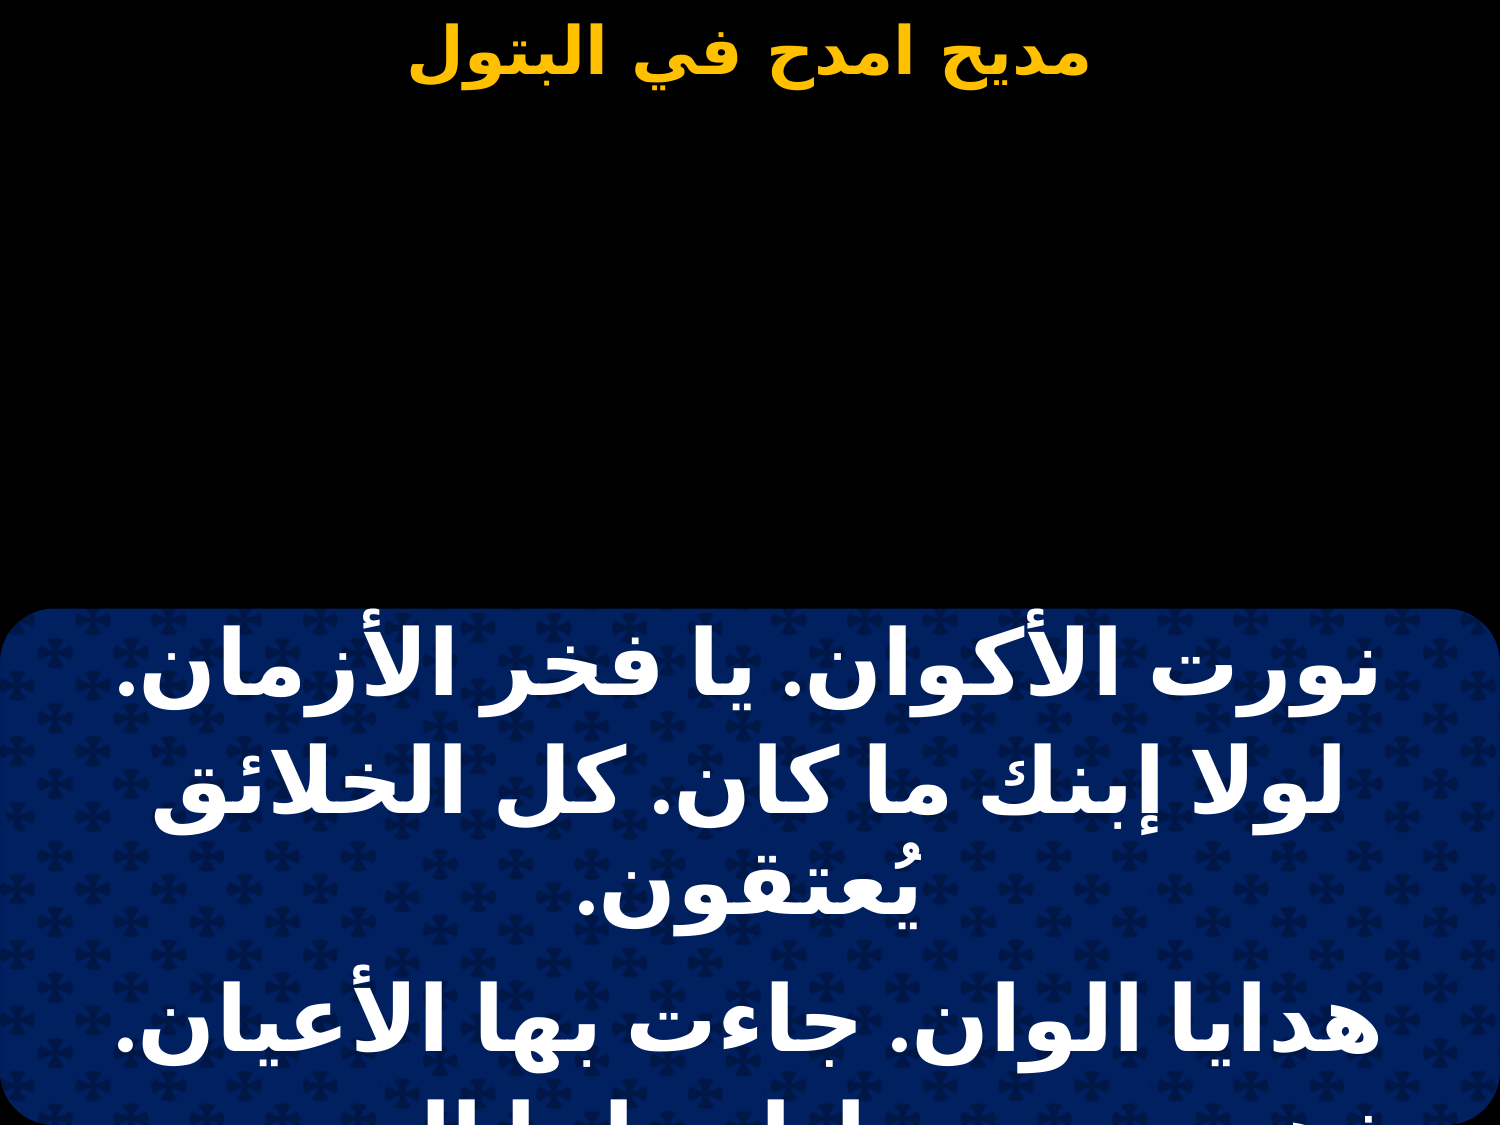

#
| نورت الأكوان. يا فخر الأزمان. |
| --- |
| لولا إبنك ما كان. كل الخلائق يُعتقون. |
|  |
| هدايا الوان. جاءت بها الأعيان. |
| ذهب و مر و لبان. لها المجوس حاملون. |